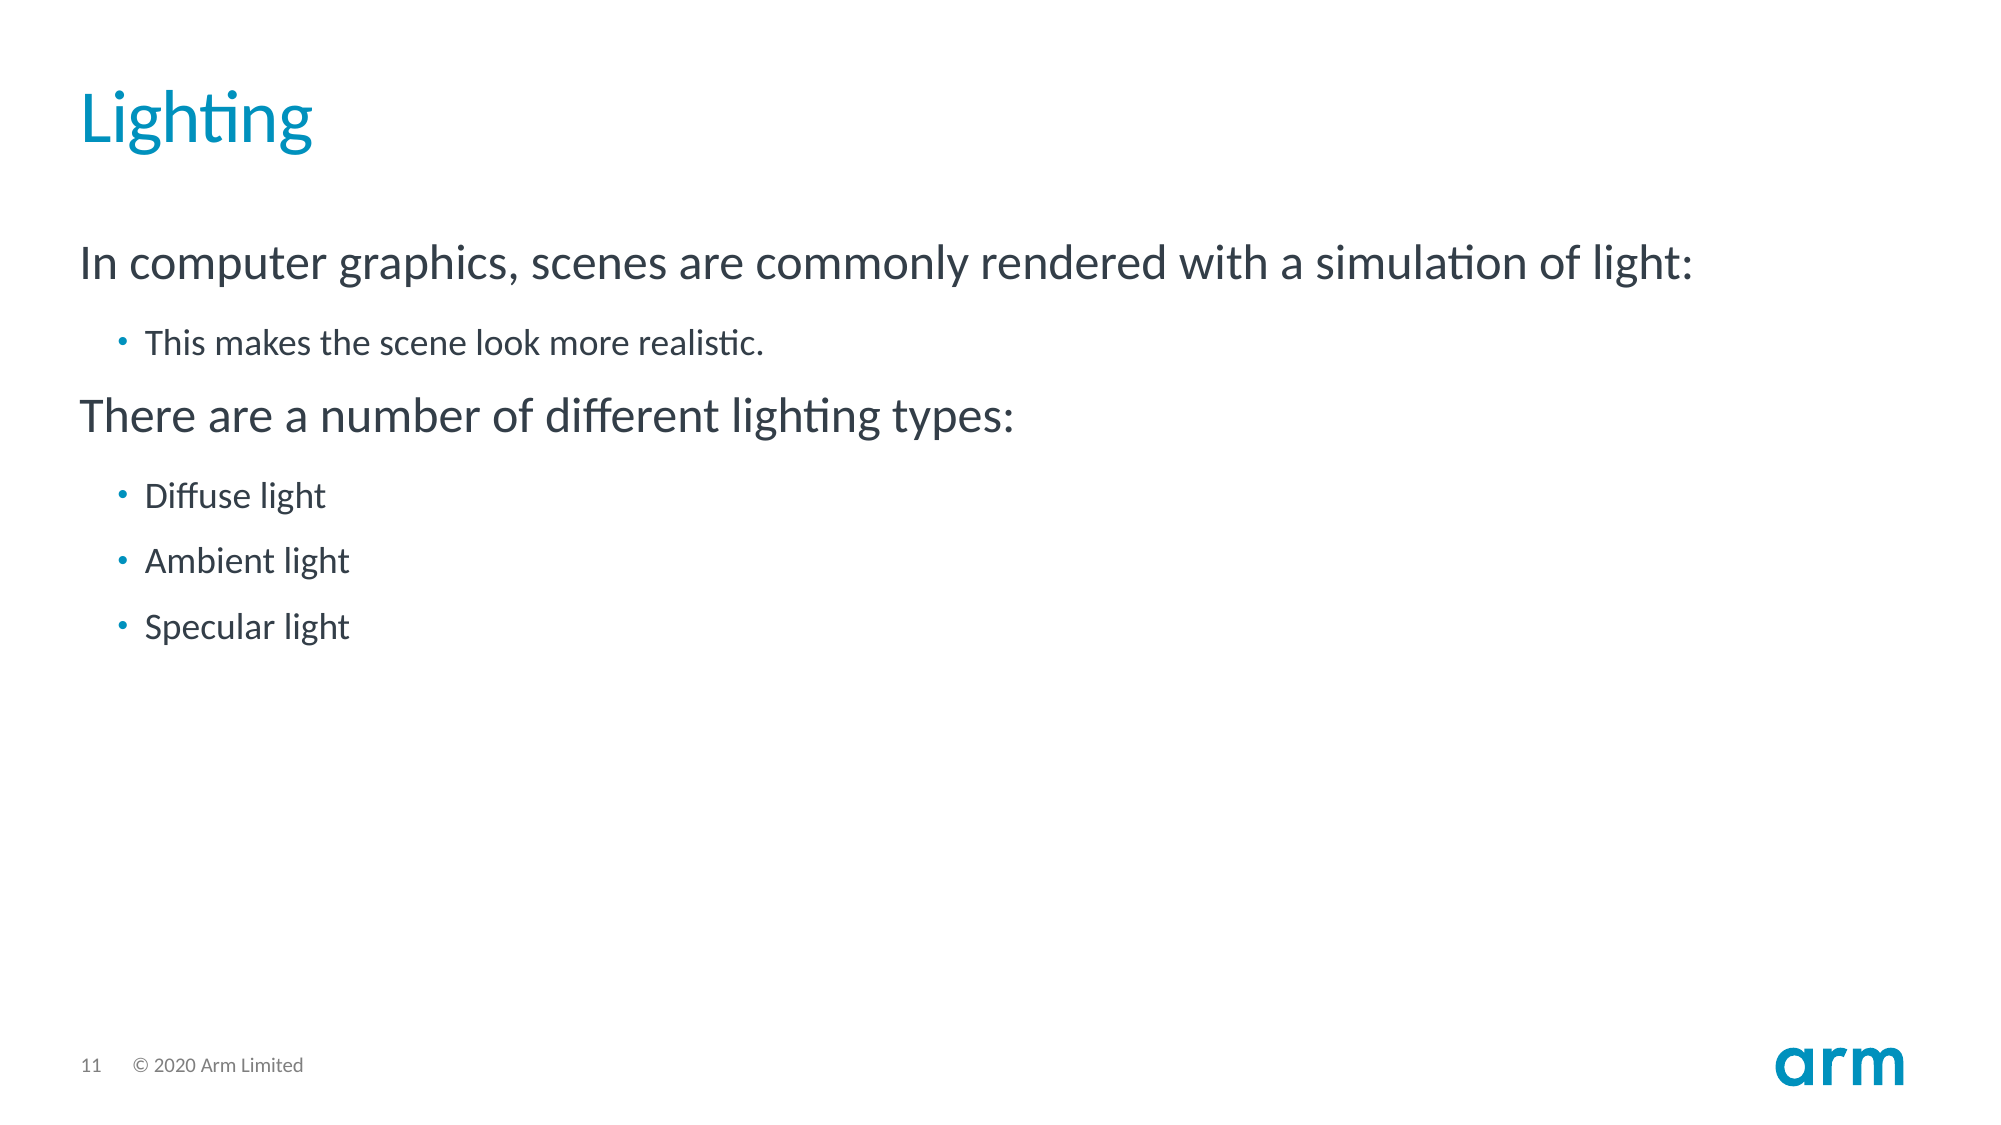

# Lighting
In computer graphics, scenes are commonly rendered with a simulation of light:
This makes the scene look more realistic.
There are a number of different lighting types:
Diffuse light
Ambient light
Specular light